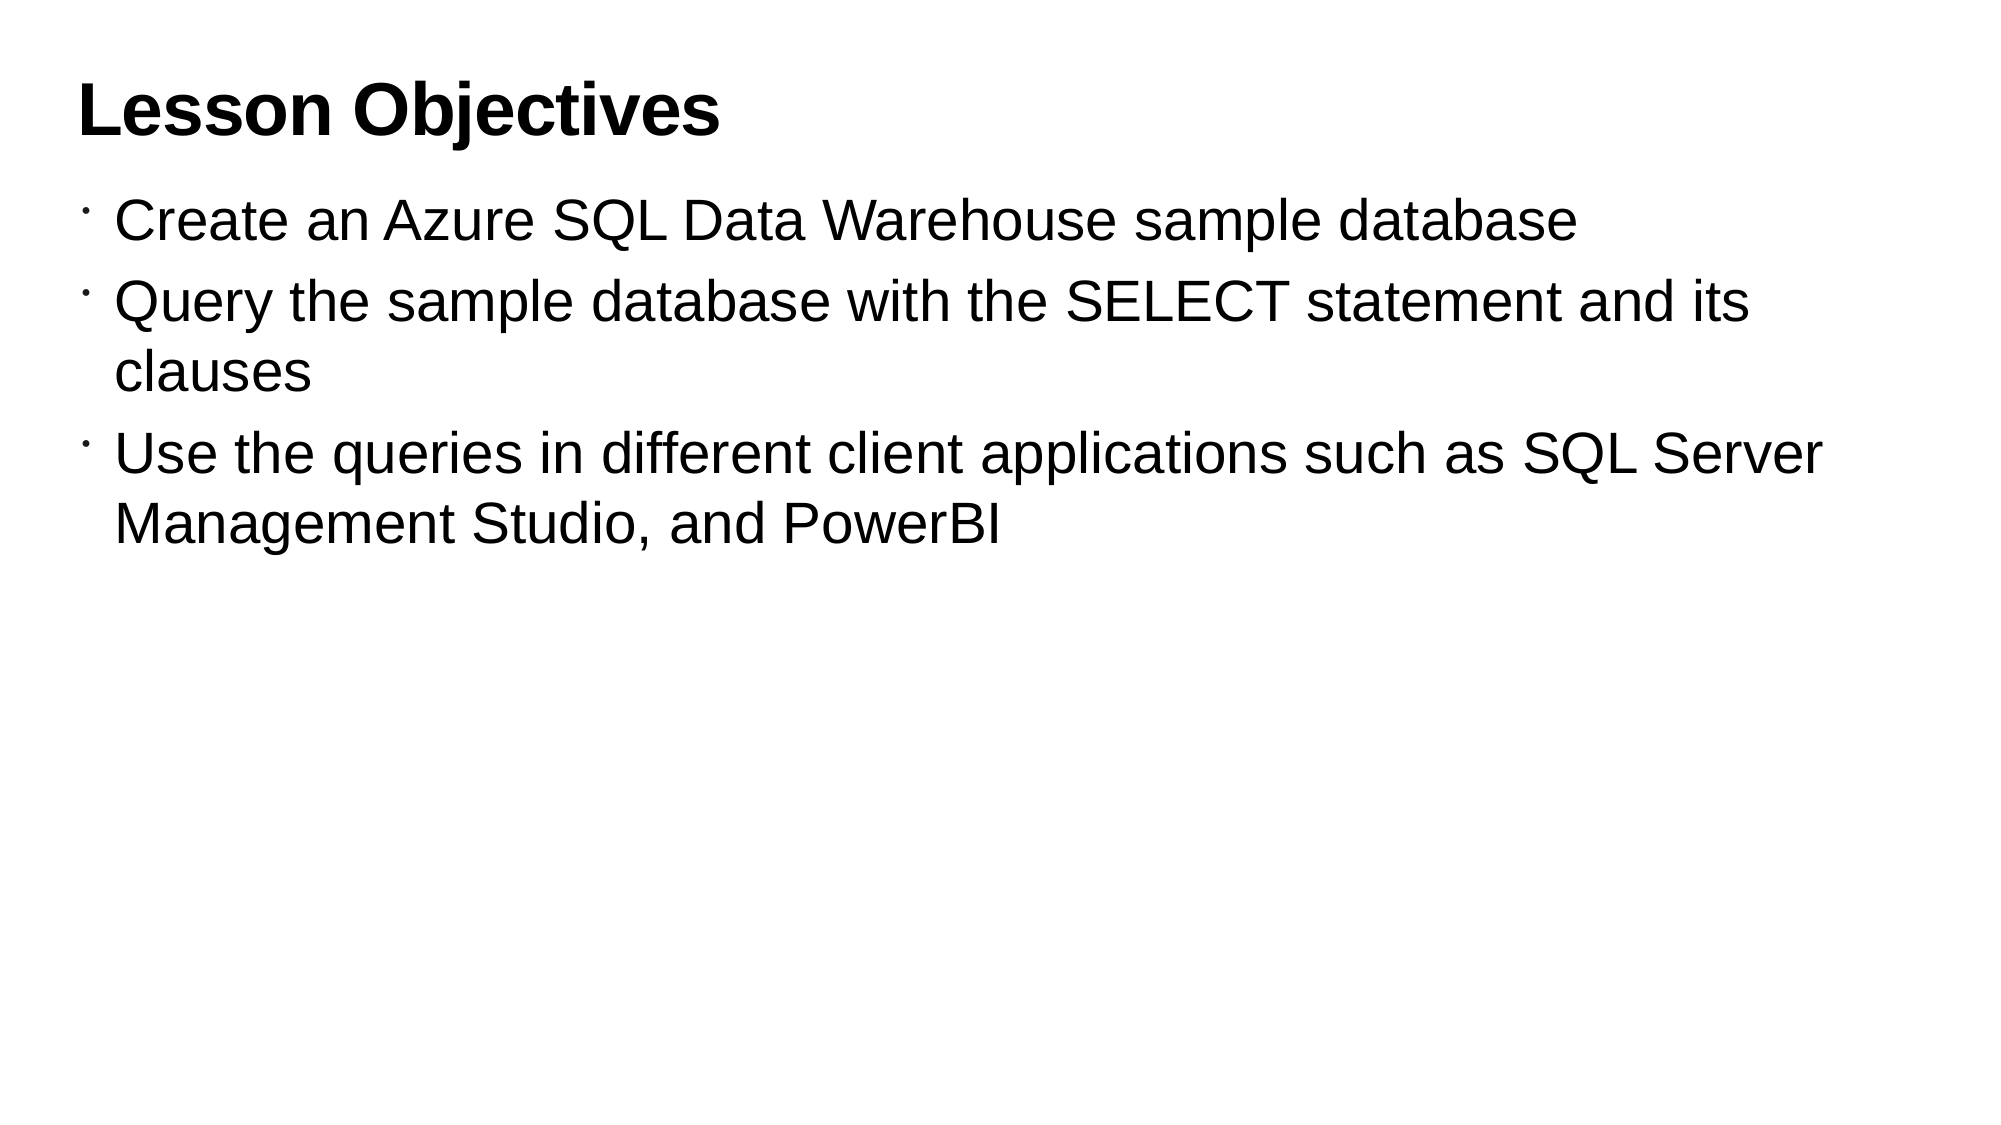

# Lesson Objectives
Create an Azure SQL Data Warehouse sample database
Query the sample database with the SELECT statement and its clauses
Use the queries in different client applications such as SQL Server Management Studio, and PowerBI